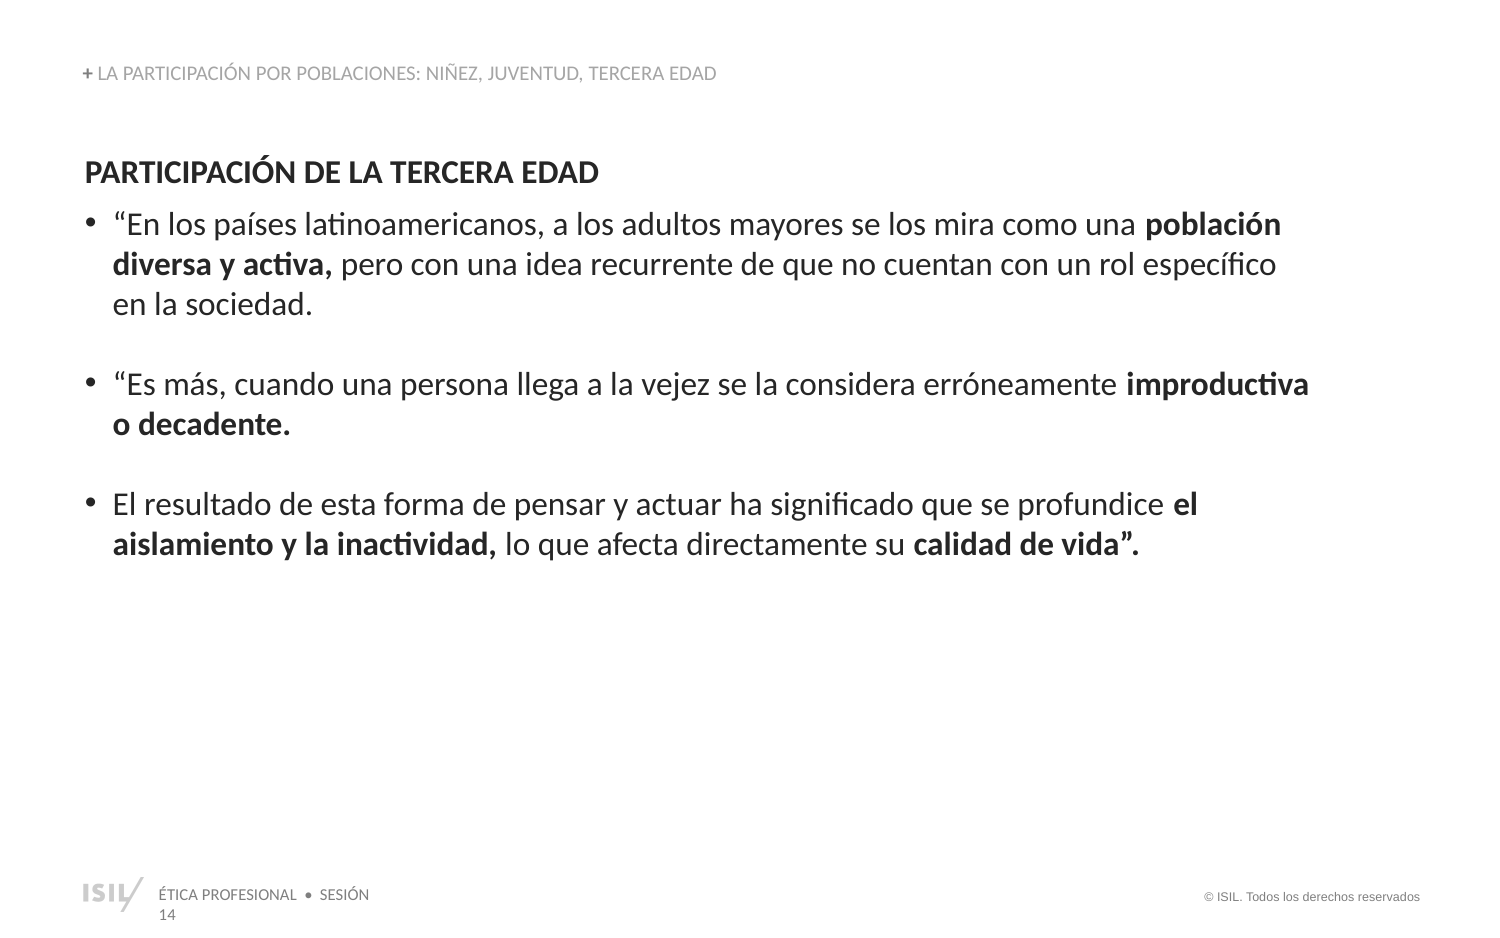

+ LA PARTICIPACIÓN POR POBLACIONES: NIÑEZ, JUVENTUD, TERCERA EDAD
PARTICIPACIÓN DE LA TERCERA EDAD
“En los países latinoamericanos, a los adultos mayores se los mira como una población diversa y activa, pero con una idea recurrente de que no cuentan con un rol específico en la sociedad.

“Es más, cuando una persona llega a la vejez se la considera erróneamente improductiva o decadente.

El resultado de esta forma de pensar y actuar ha significado que se profundice el aislamiento y la inactividad, lo que afecta directamente su calidad de vida”.